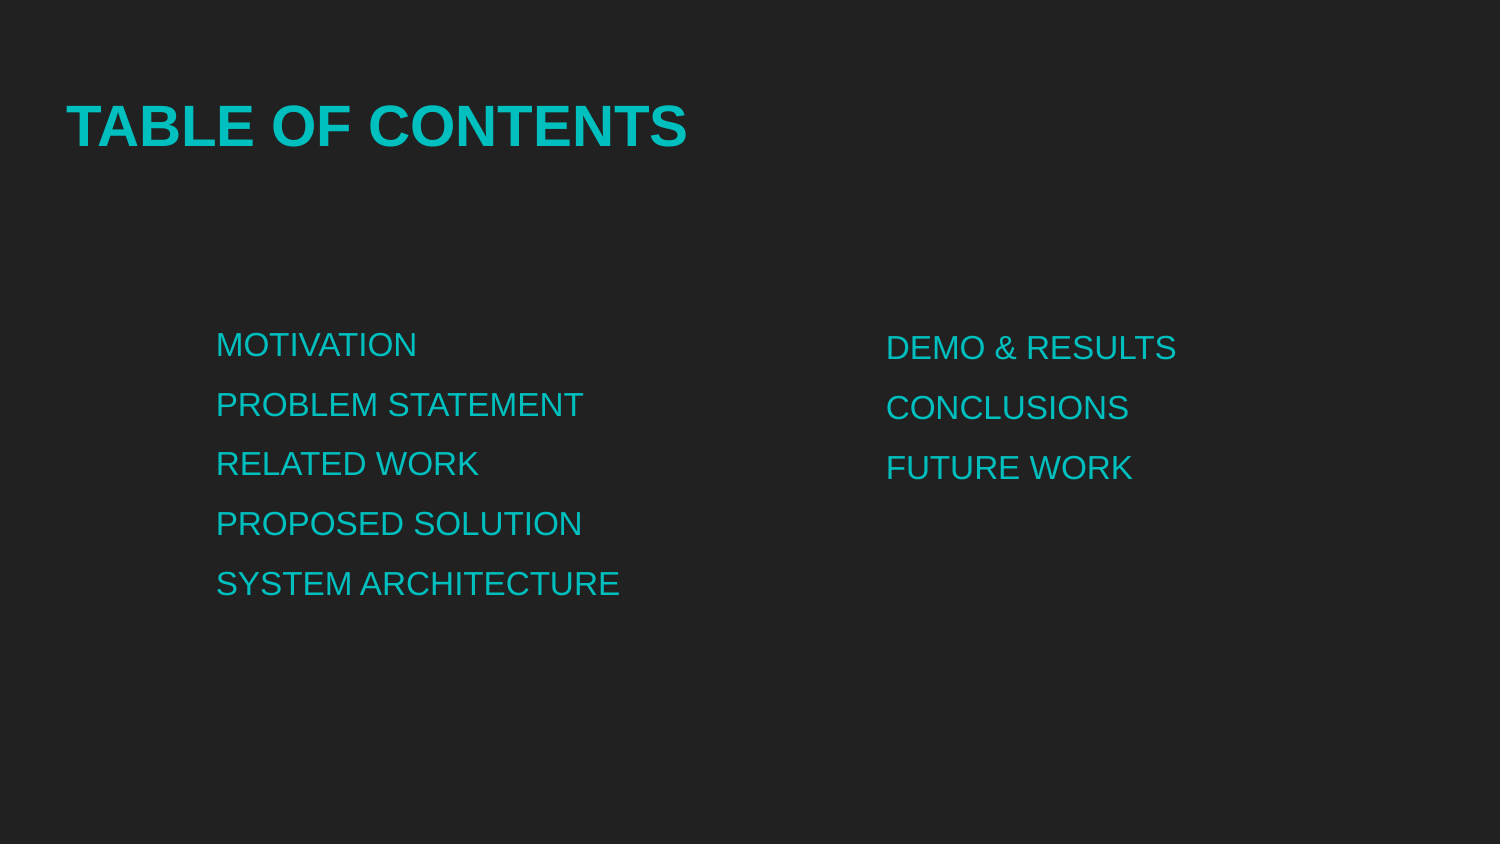

# TABLE OF CONTENTS
MOTIVATION
PROBLEM STATEMENT
RELATED WORK
PROPOSED SOLUTION
SYSTEM ARCHITECTURE
DEMO & RESULTS
CONCLUSIONS
FUTURE WORK